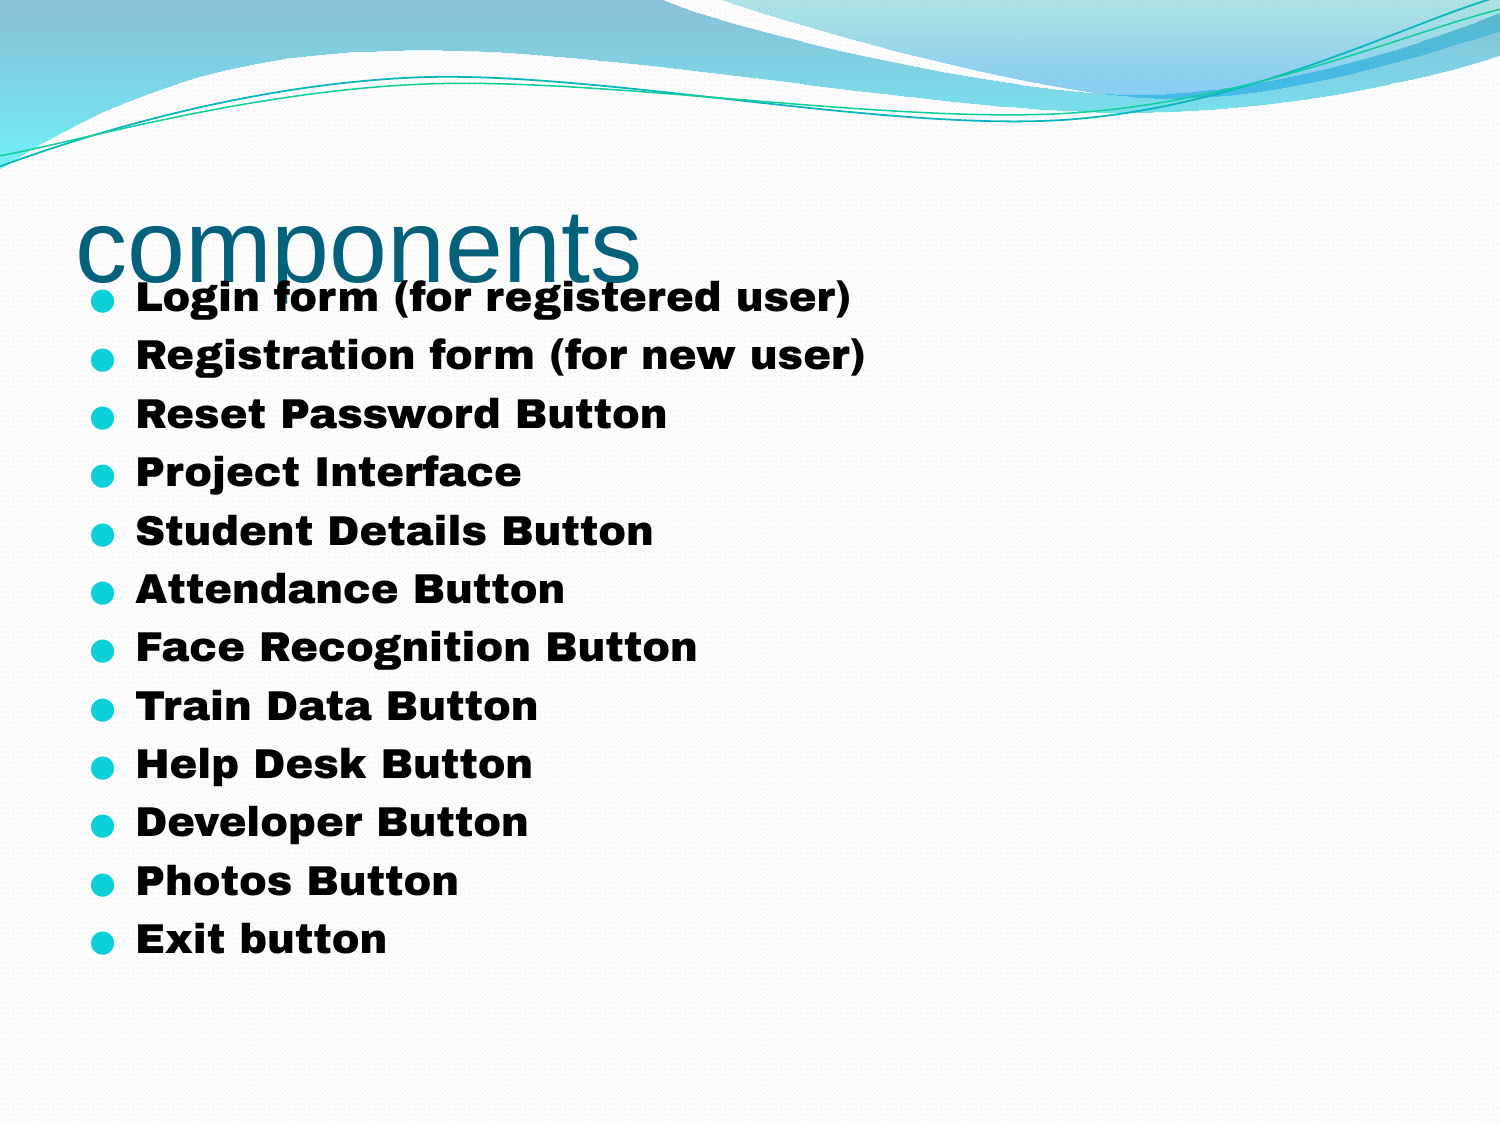

# components
Login form (for registered user)
Registration form (for new user)
Reset Password Button
Project Interface
Student Details Button
Attendance Button
Face Recognition Button
Train Data Button
Help Desk Button
Developer Button
Photos Button
Exit button